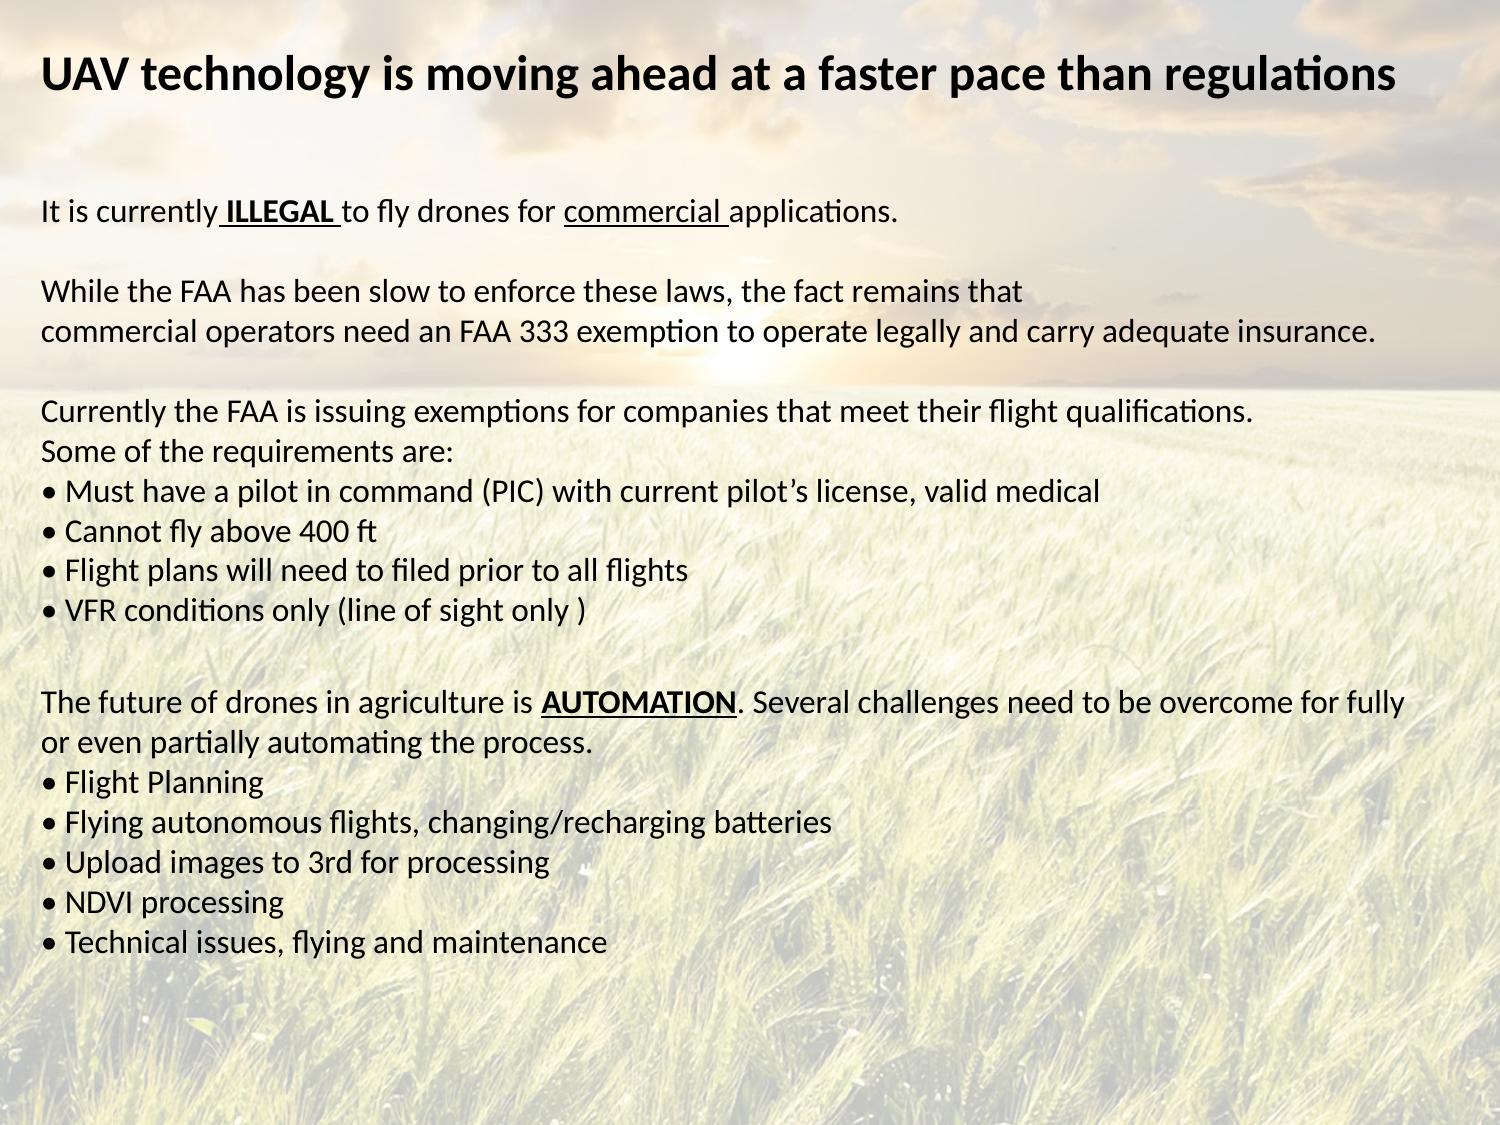

UAV technology is moving ahead at a faster pace than regulations
It is currently ILLEGAL to fly drones for commercial applications.

While the FAA has been slow to enforce these laws, the fact remains that
commercial operators need an FAA 333 exemption to operate legally and carry adequate insurance.

Currently the FAA is issuing exemptions for companies that meet their flight qualifications.
Some of the requirements are:
• Must have a pilot in command (PIC) with current pilot’s license, valid medical
• Cannot fly above 400 ft
• Flight plans will need to filed prior to all flights
• VFR conditions only (line of sight only )
The future of drones in agriculture is AUTOMATION. Several challenges need to be overcome for fully or even partially automating the process.
• Flight Planning
• Flying autonomous flights, changing/recharging batteries
• Upload images to 3rd for processing
• NDVI processing
• Technical issues, flying and maintenance